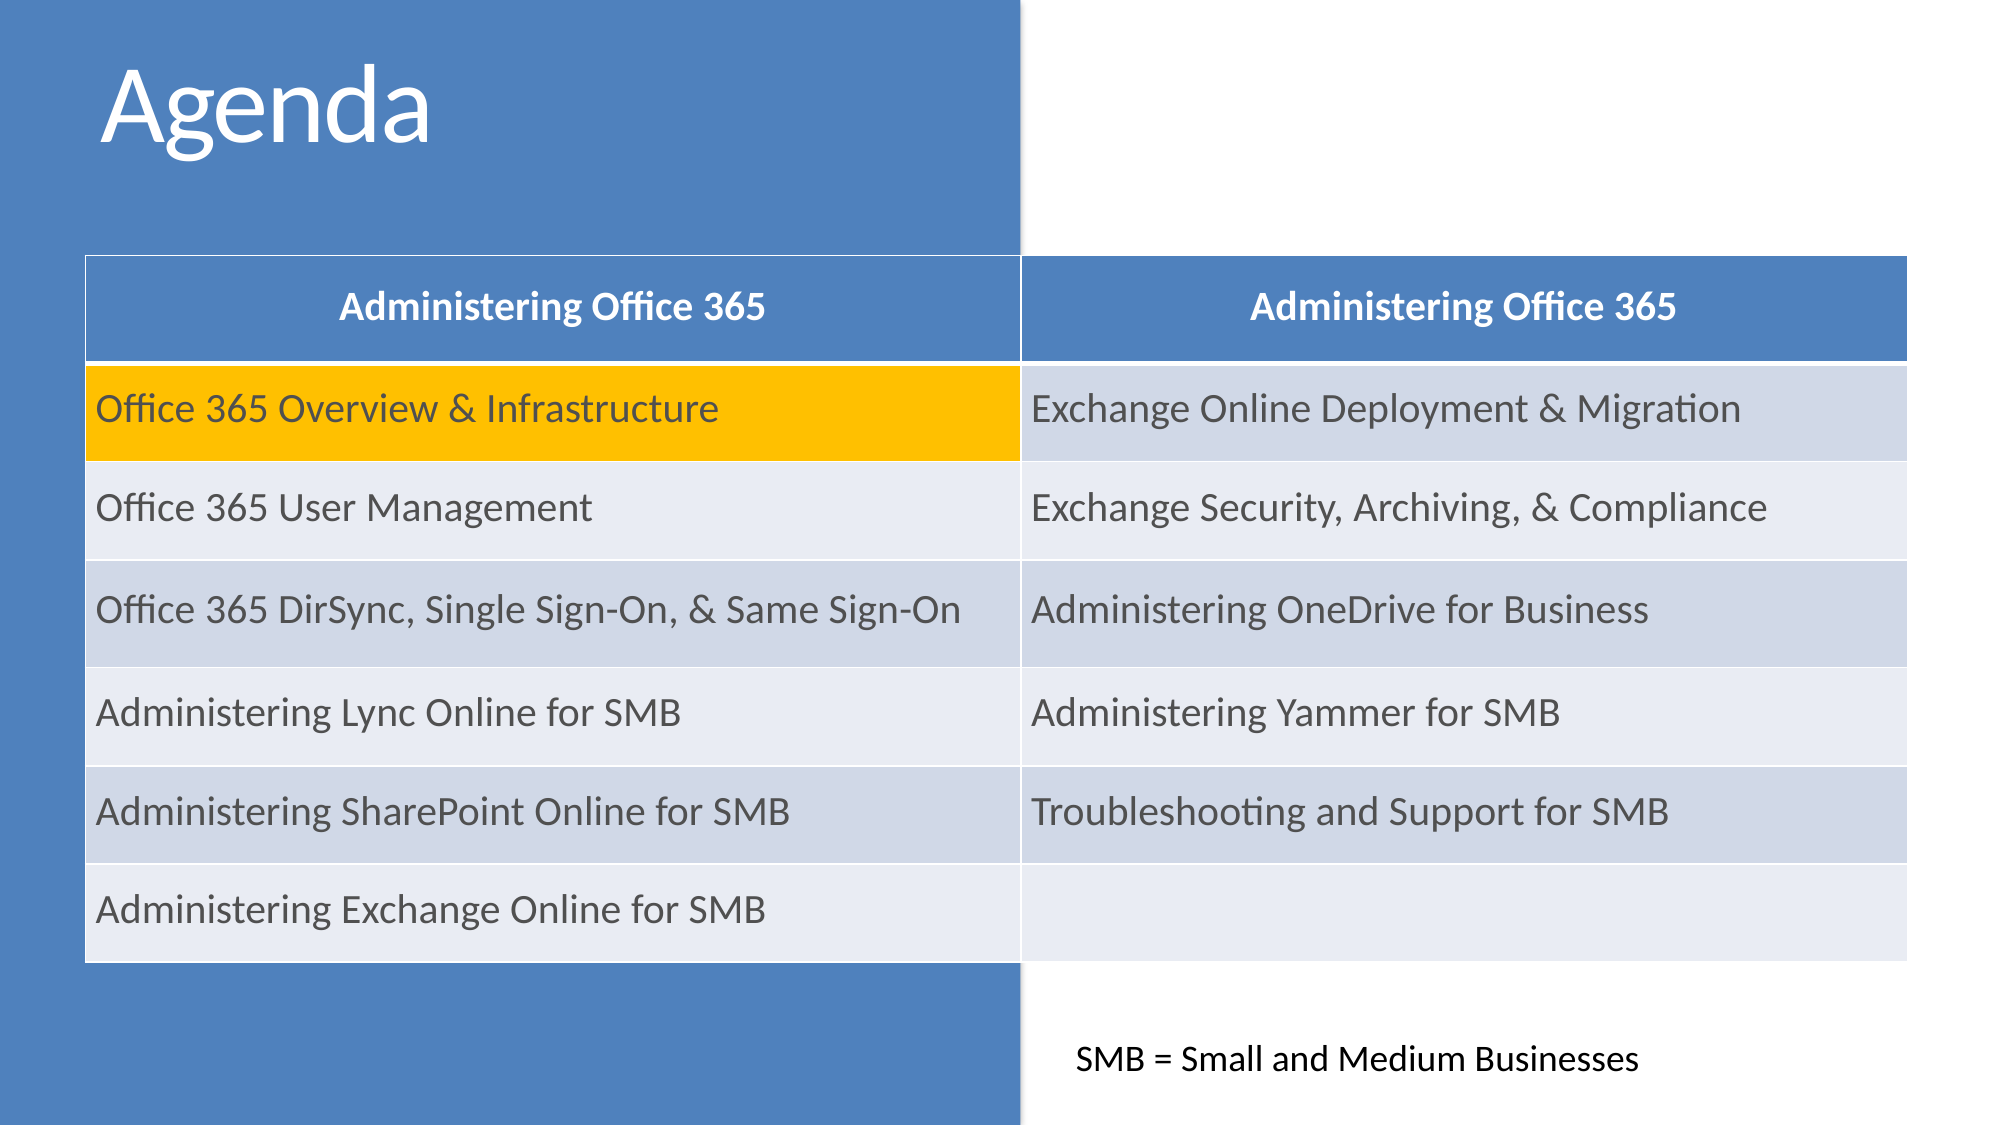

Agenda
| Administering Office 365 | Administering Office 365 |
| --- | --- |
| Office 365 Overview & Infrastructure | Exchange Online Deployment & Migration |
| Office 365 User Management | Exchange Security, Archiving, & Compliance |
| Office 365 DirSync, Single Sign-On, & Same Sign-On | Administering OneDrive for Business |
| Administering Lync Online for SMB | Administering Yammer for SMB |
| Administering SharePoint Online for SMB | Troubleshooting and Support for SMB |
| Administering Exchange Online for SMB |  |
SMB = Small and Medium Businesses